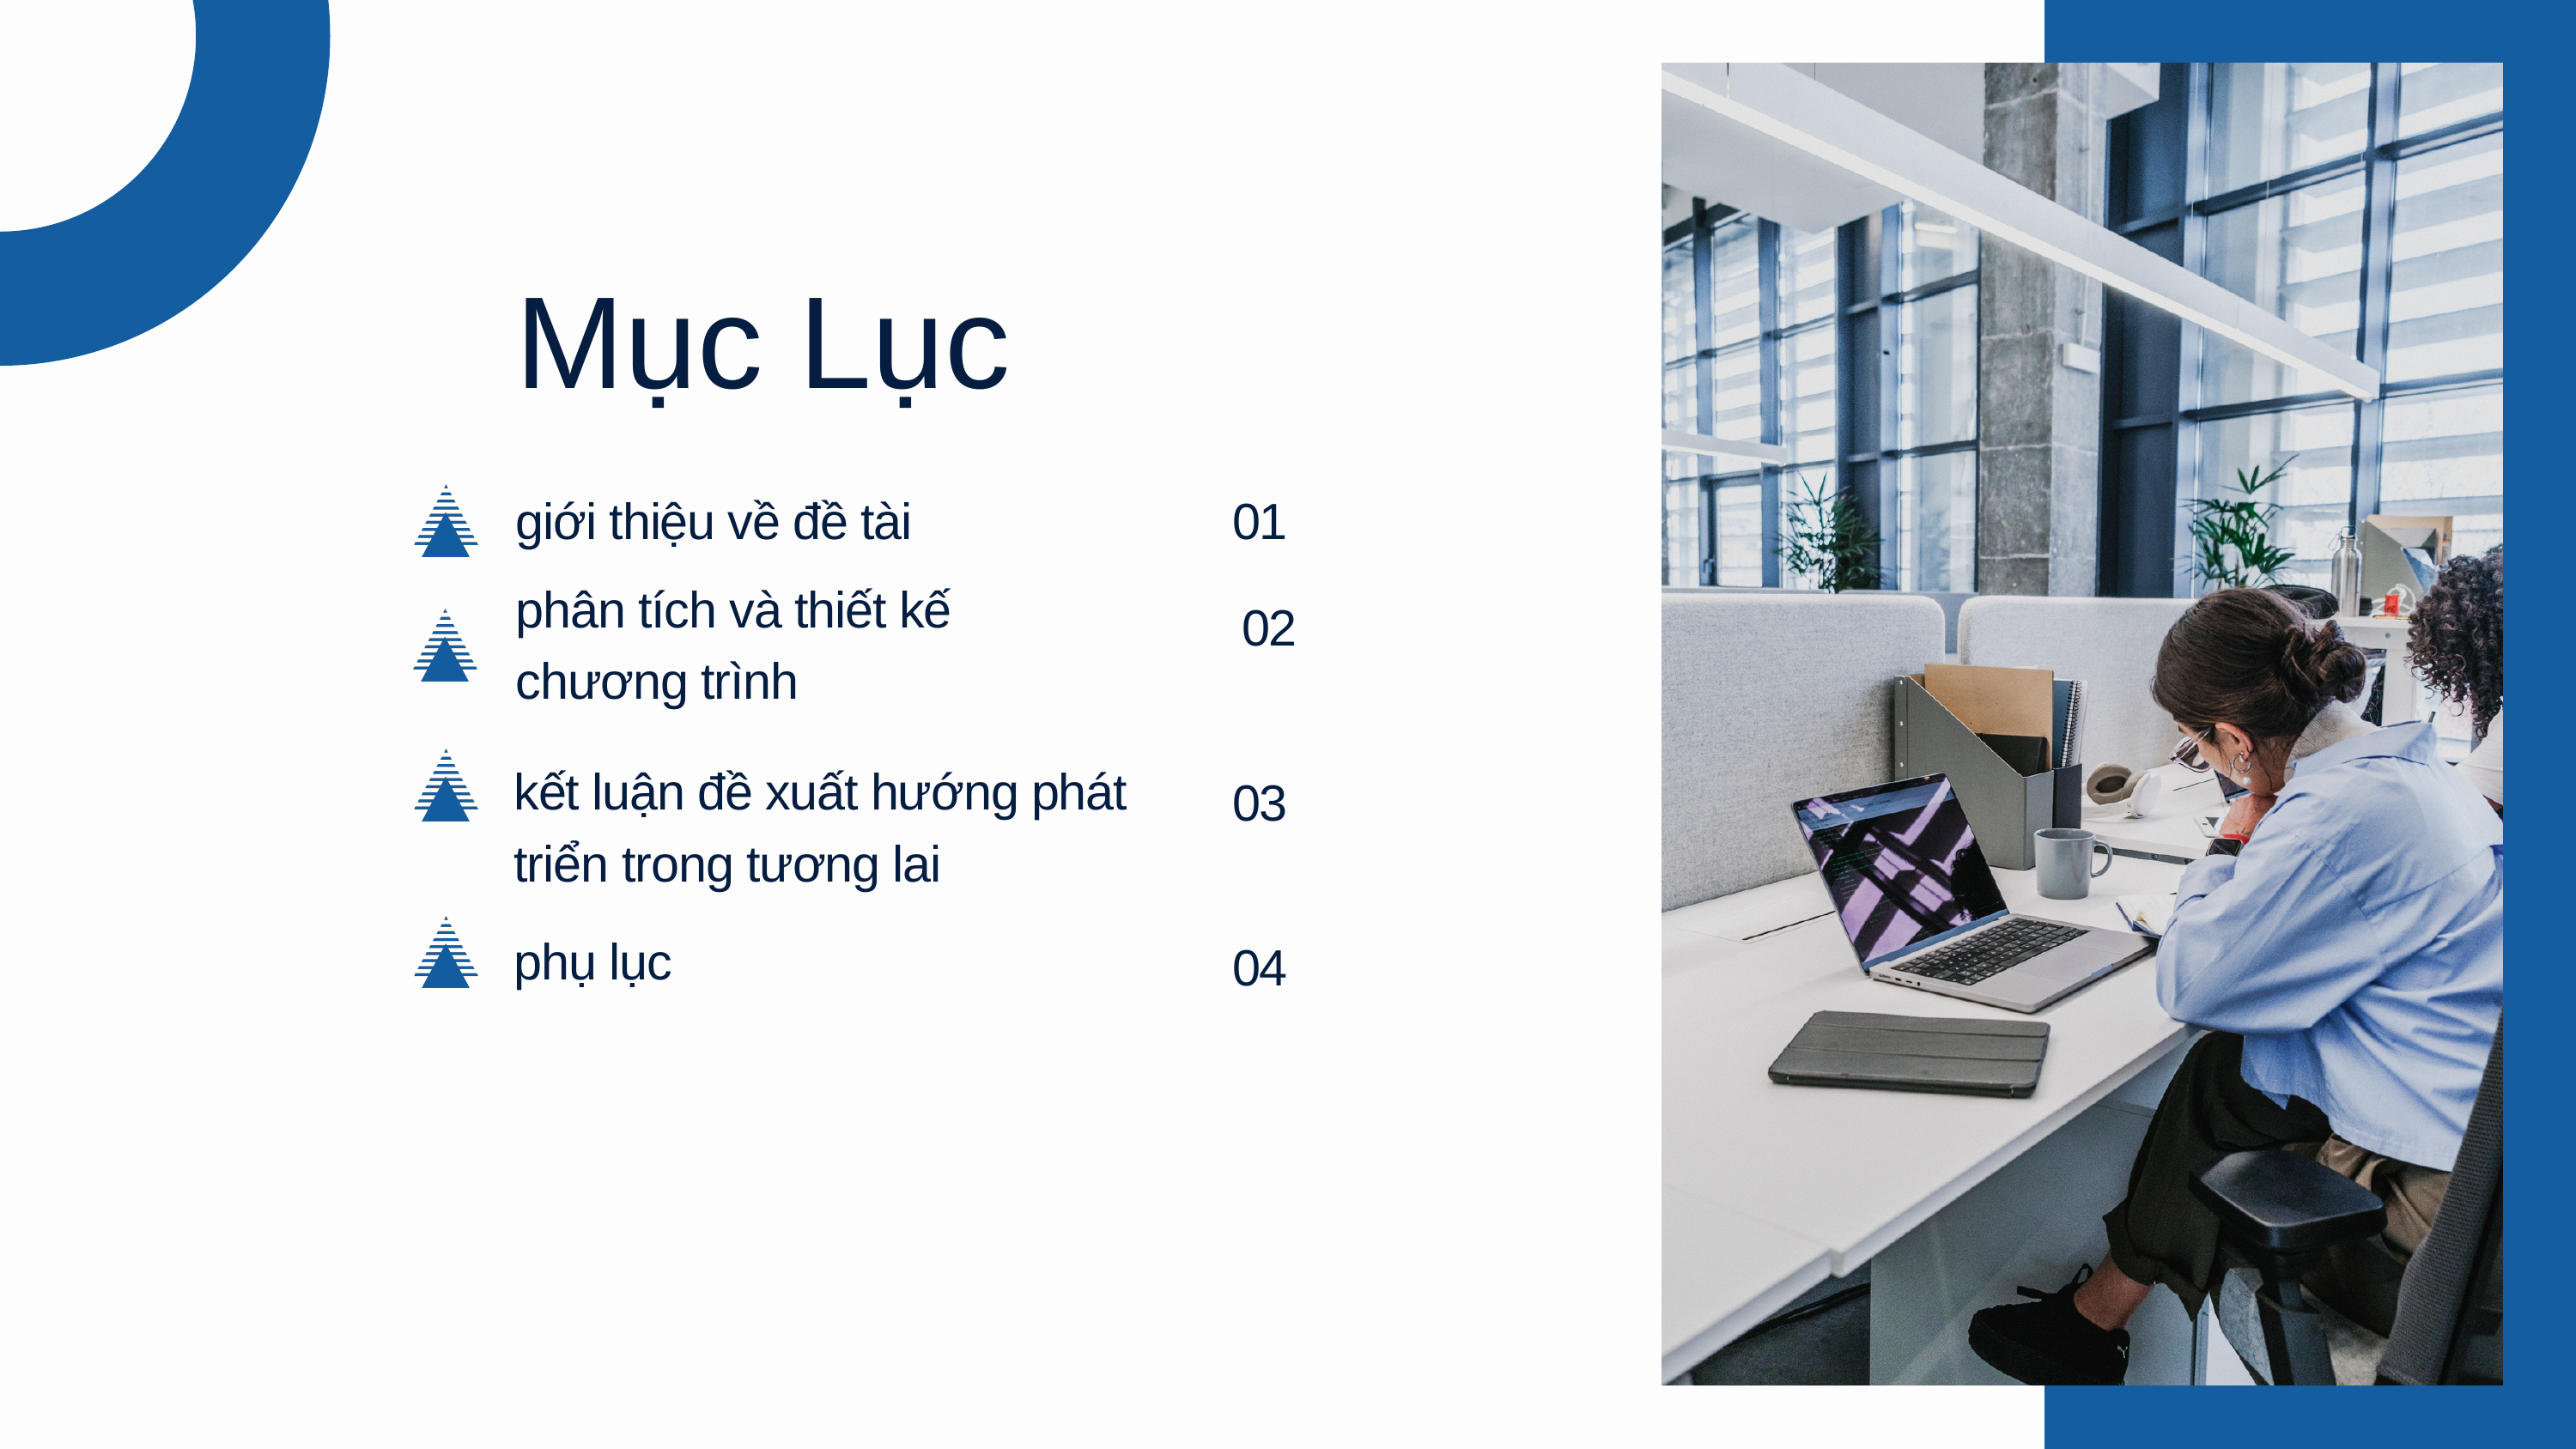

Mục Lục
giới thiệu về đề tài
01

phân tích và thiết kế chương trình
02

kết luận đề xuất hướng phát triển trong tương lai

03
phụ lục

04